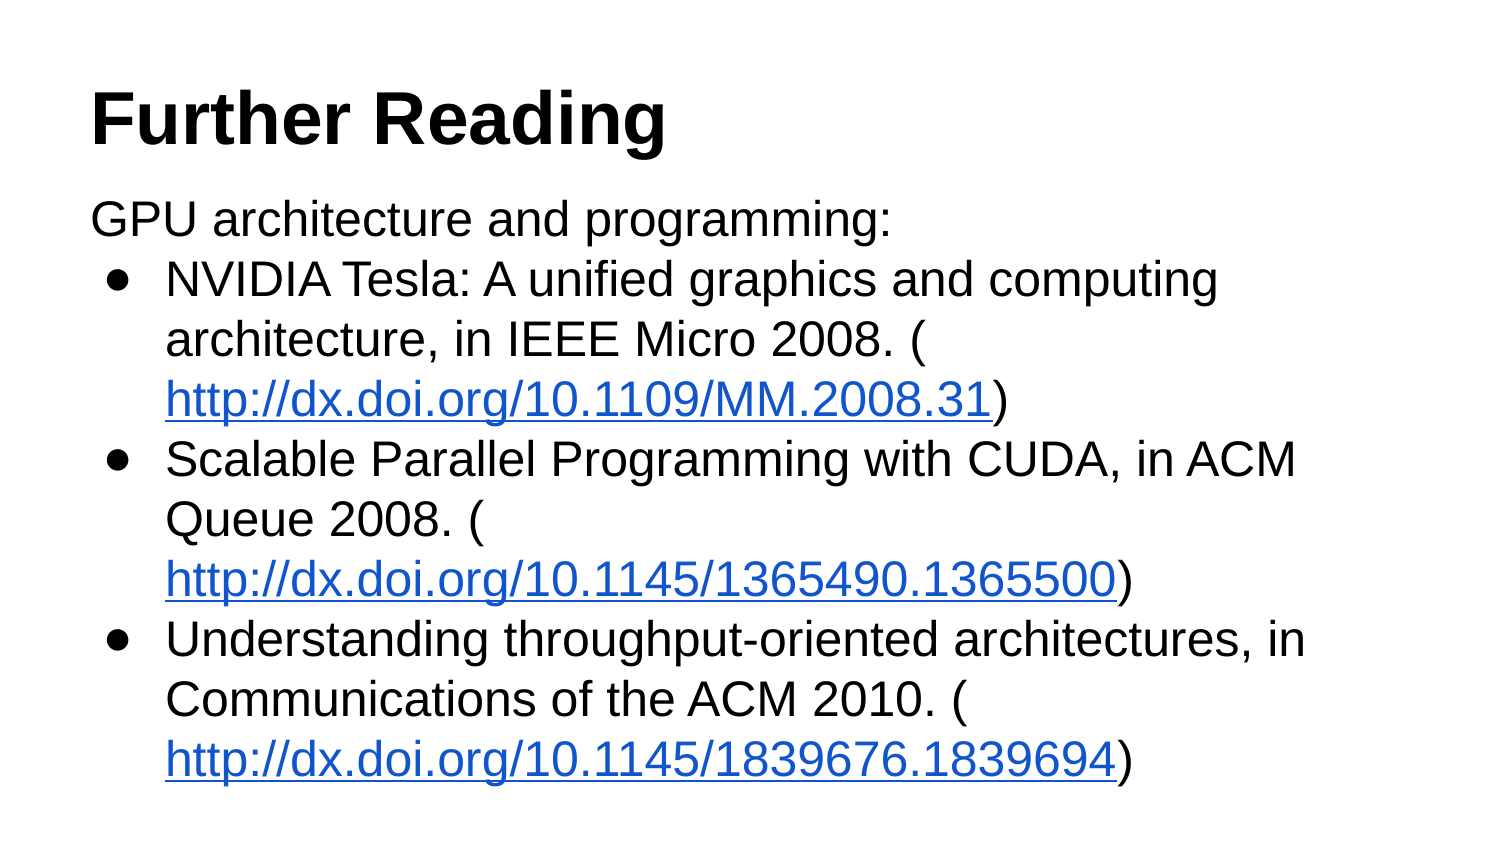

# Further Reading
GPU architecture and programming:
NVIDIA Tesla: A unified graphics and computing architecture, in IEEE Micro 2008. (http://dx.doi.org/10.1109/MM.2008.31)
Scalable Parallel Programming with CUDA, in ACM Queue 2008. (http://dx.doi.org/10.1145/1365490.1365500)
Understanding throughput-oriented architectures, in Communications of the ACM 2010. (http://dx.doi.org/10.1145/1839676.1839694)